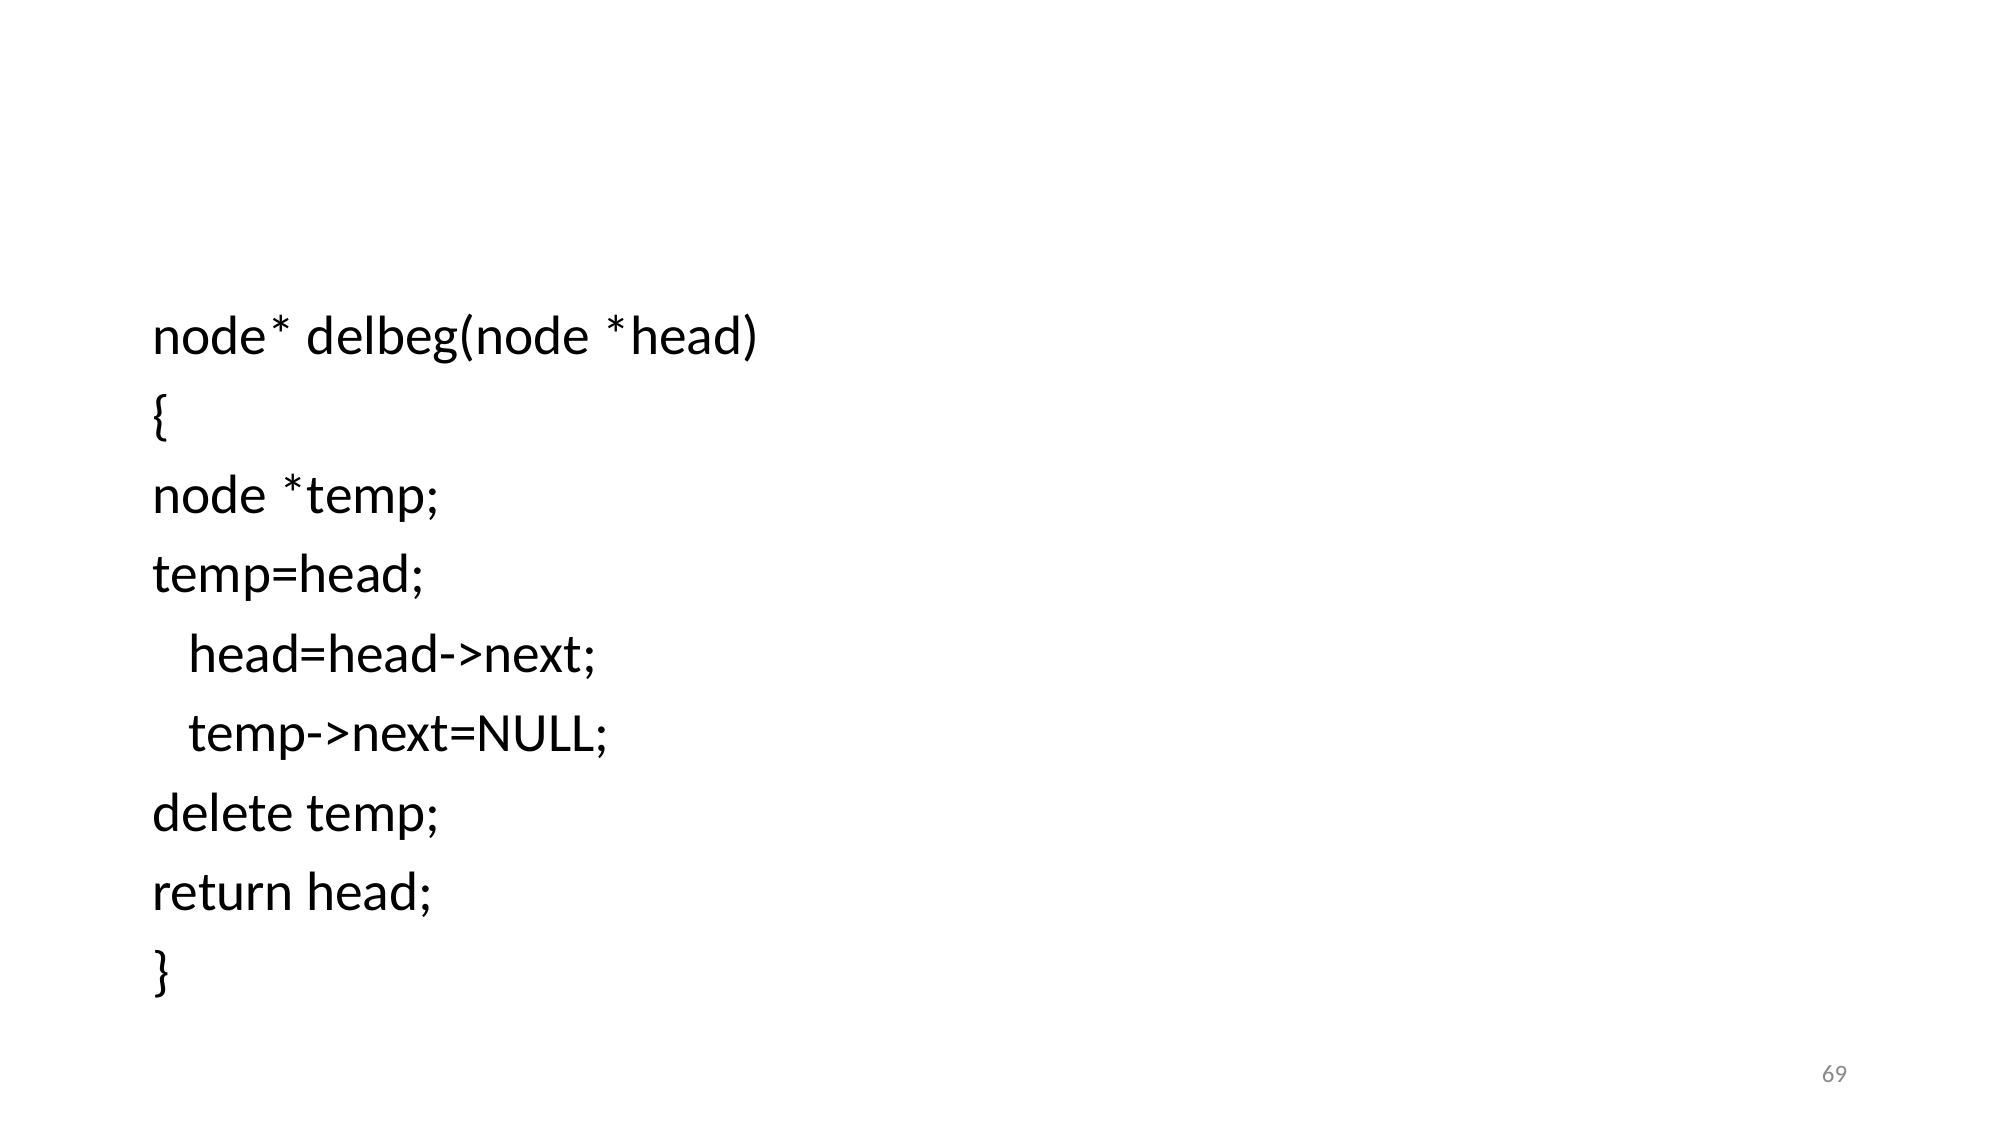

node* delbeg(node *head)
{
node *temp;
temp=head;
		head=head->next;
		temp->next=NULL;
delete temp;
return head;
}
69